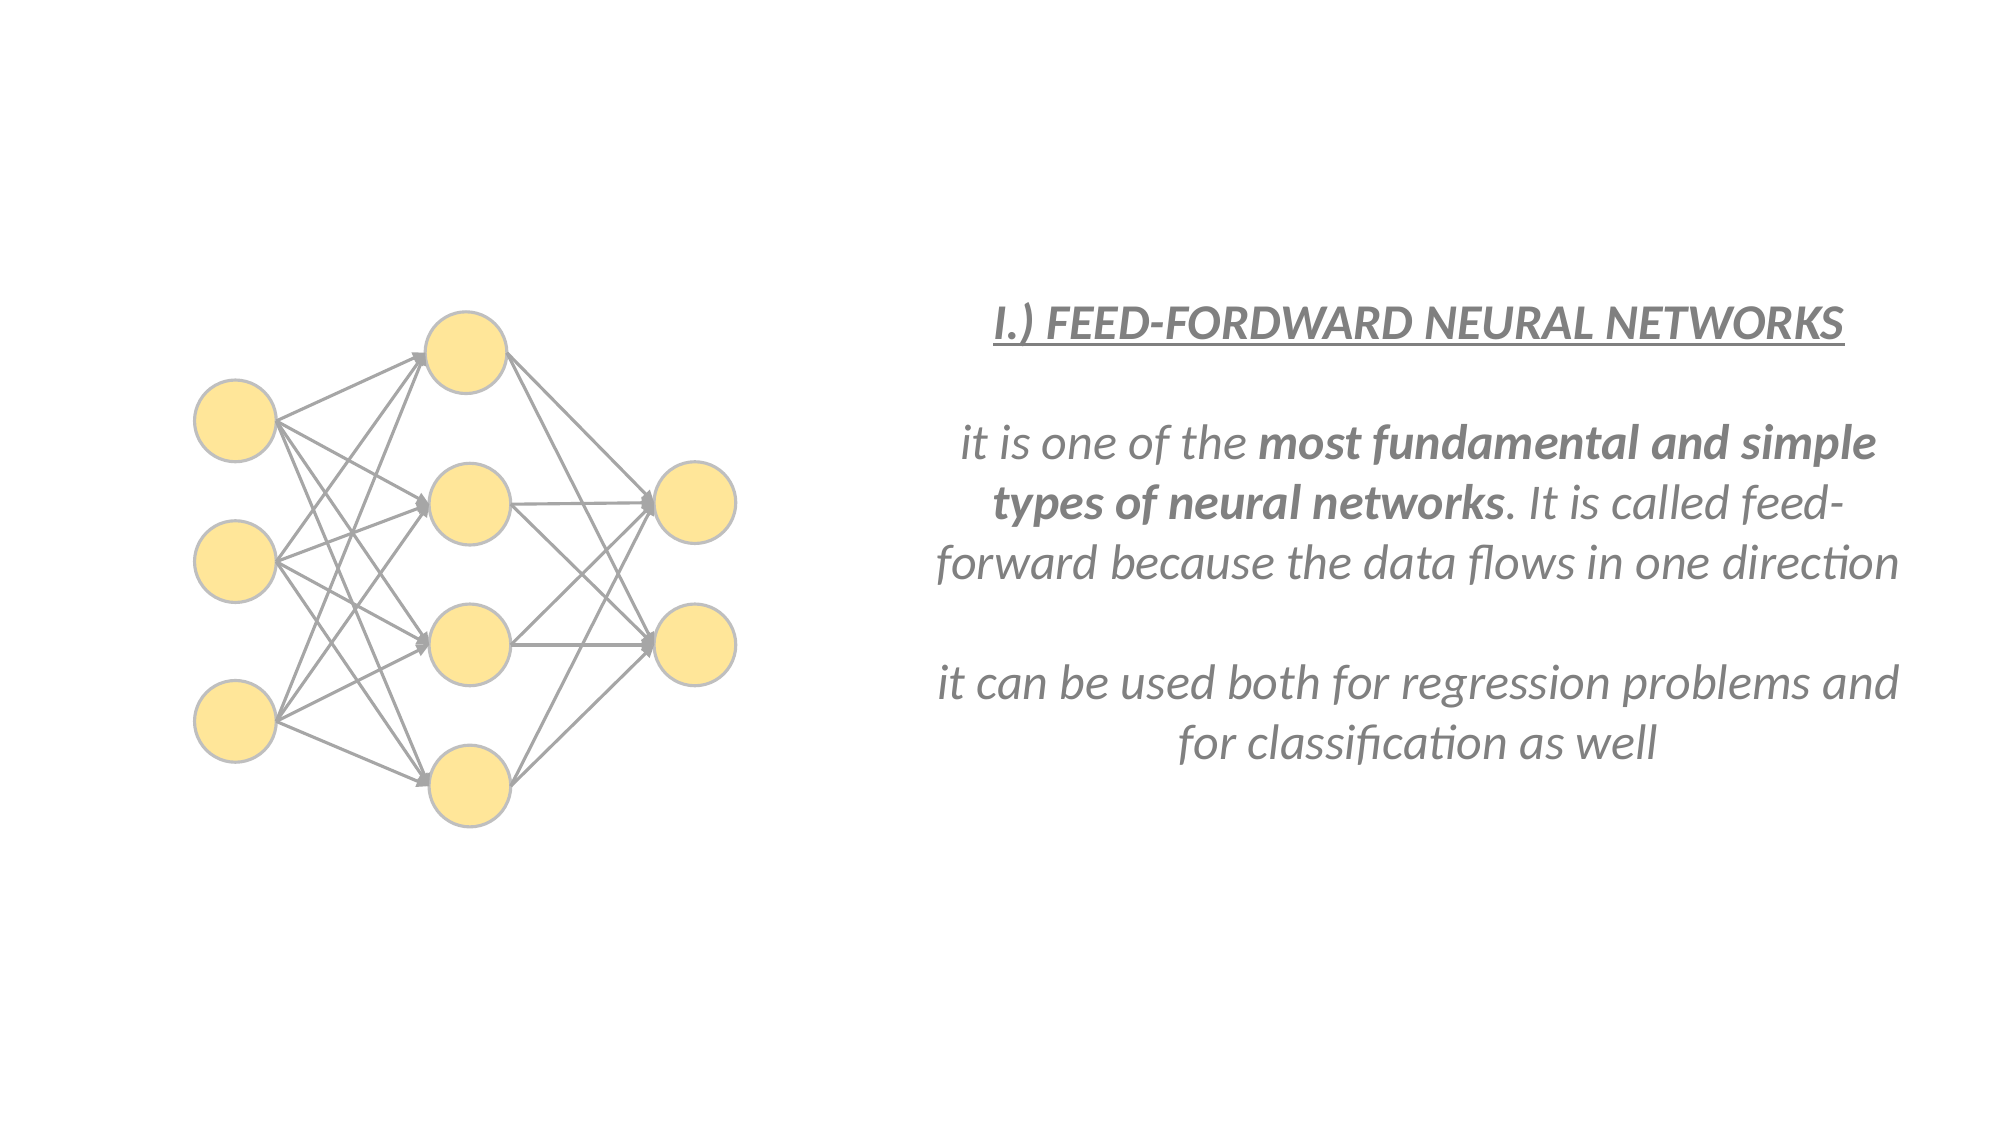

I.) FEED-FORDWARD NEURAL NETWORKS

it is one of the most fundamental and simple types of neural networks. It is called feed-forward because the data flows in one direction

it can be used both for regression problems and for classification as well